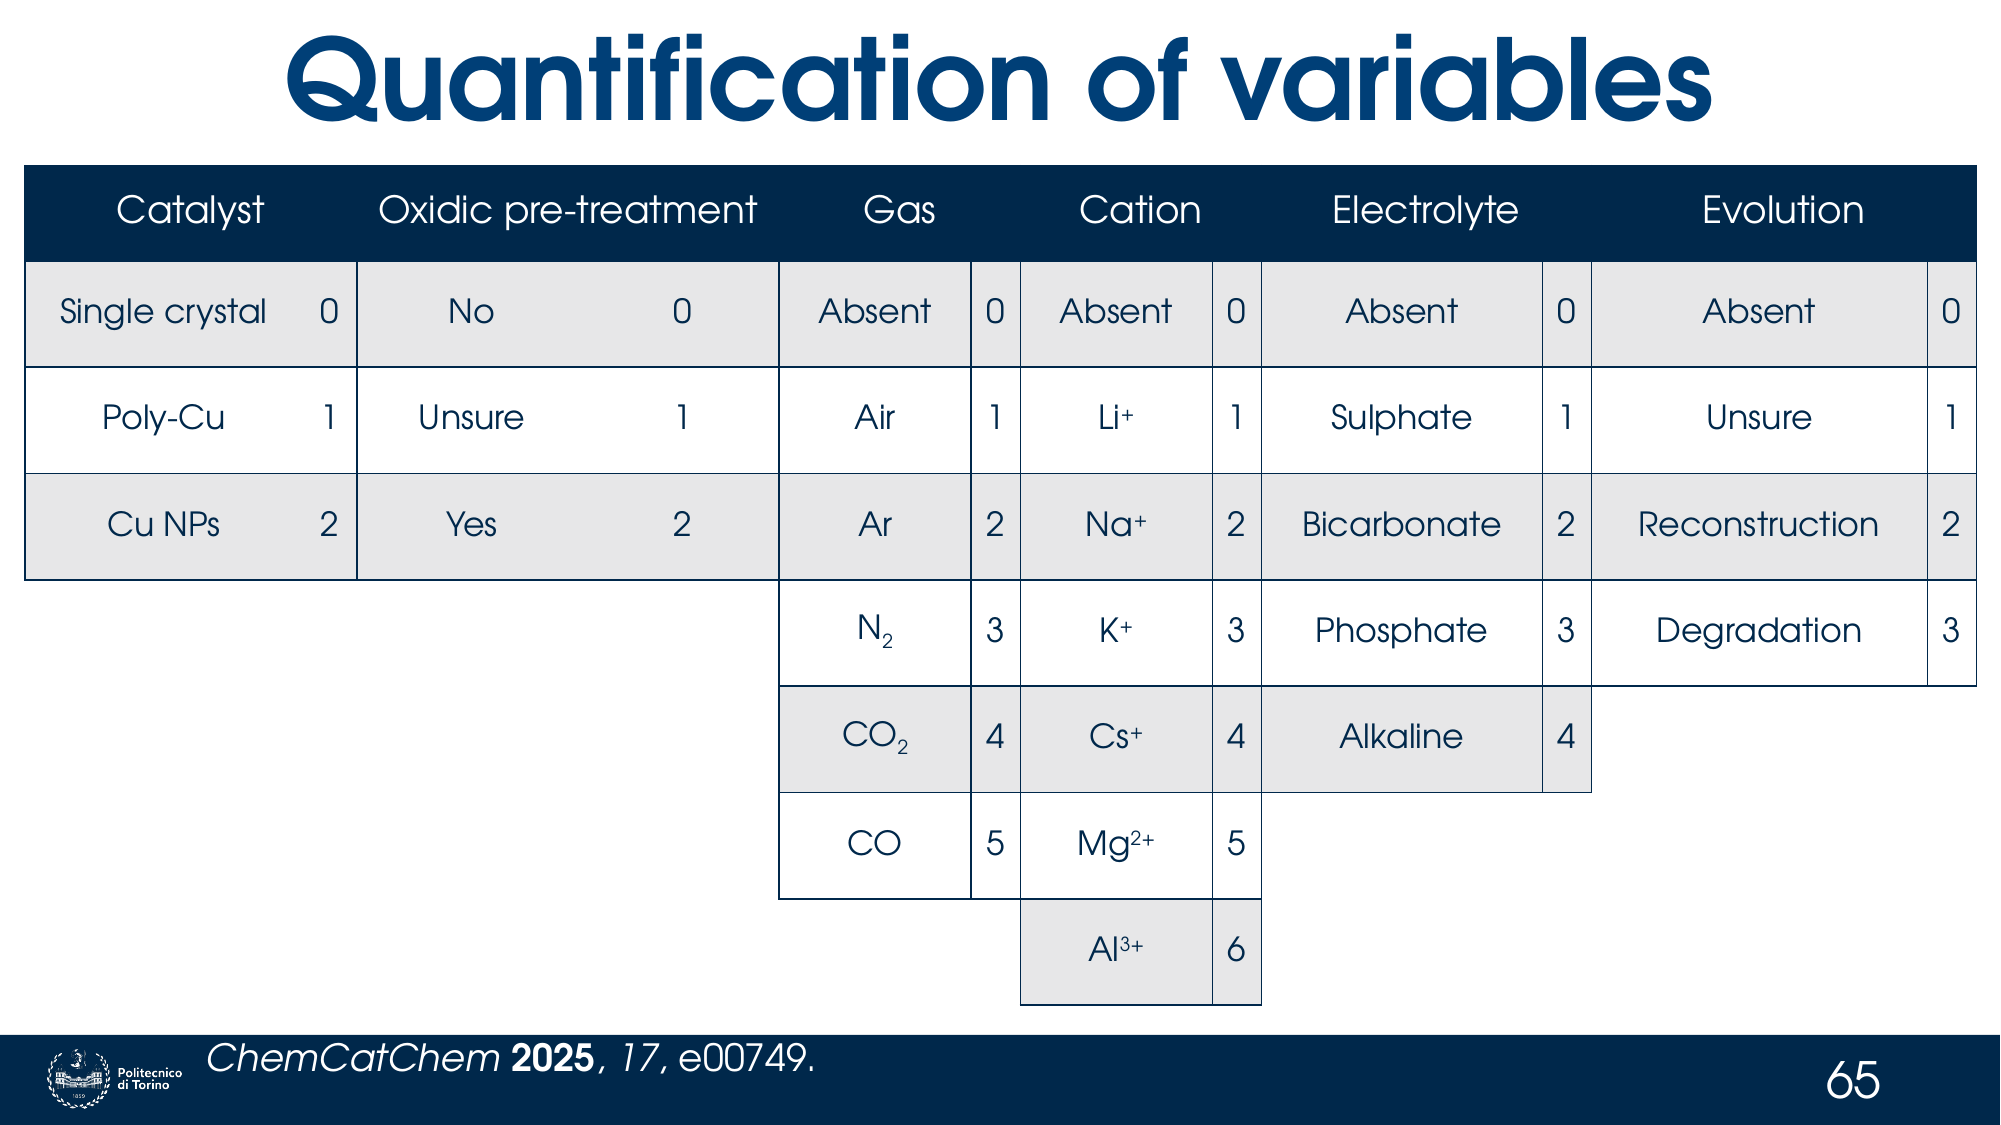

# Quantification of variables
| Catalyst |  | Oxidic pre-treatment |  | Gas |  | Cation |  | Electrolyte |  | Evolution |  |
| --- | --- | --- | --- | --- | --- | --- | --- | --- | --- | --- | --- |
| Single crystal | 0 | No | 0 | Absent | 0 | Absent | 0 | Absent | 0 | Absent | 0 |
| Poly-Cu | 1 | Unsure | 1 | Air | 1 | Li+ | 1 | Sulphate | 1 | Unsure | 1 |
| Cu NPs | 2 | Yes | 2 | Ar | 2 | Na+ | 2 | Bicarbonate | 2 | Reconstruction | 2 |
|  |  |  |  | N2 | 3 | K+ | 3 | Phosphate | 3 | Degradation | 3 |
|  |  |  |  | CO2 | 4 | Cs+ | 4 | Alkaline | 4 |  |  |
|  |  |  |  | CO | 5 | Mg2+ | 5 |  |  |  |  |
|  |  |  |  |  |  | Al3+ | 6 |  |  |  |  |
ChemCatChem 2025, 17, e00749.
65